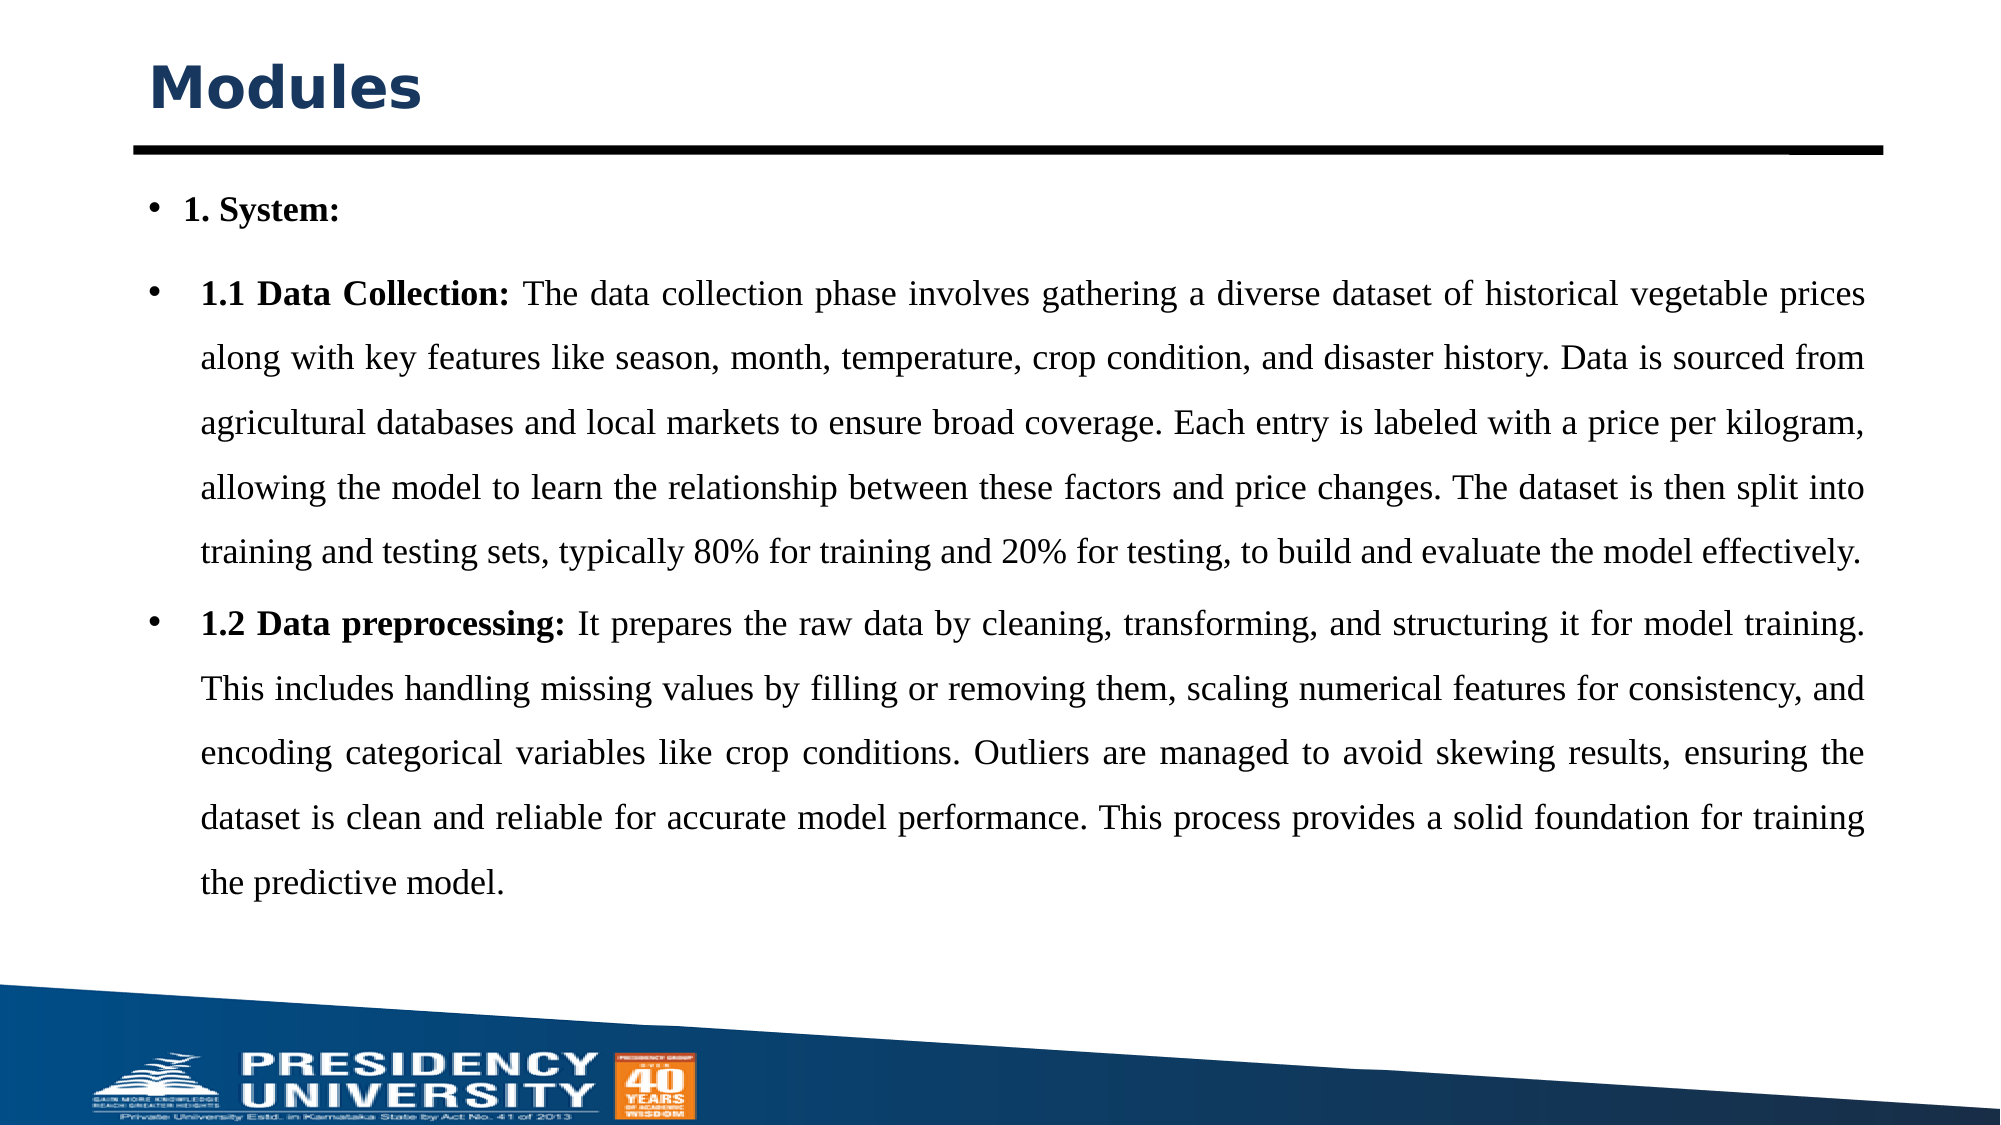

# Modules
1. System:
1.1 Data Collection: The data collection phase involves gathering a diverse dataset of historical vegetable prices along with key features like season, month, temperature, crop condition, and disaster history. Data is sourced from agricultural databases and local markets to ensure broad coverage. Each entry is labeled with a price per kilogram, allowing the model to learn the relationship between these factors and price changes. The dataset is then split into training and testing sets, typically 80% for training and 20% for testing, to build and evaluate the model effectively.
1.2 Data preprocessing: It prepares the raw data by cleaning, transforming, and structuring it for model training. This includes handling missing values by filling or removing them, scaling numerical features for consistency, and encoding categorical variables like crop conditions. Outliers are managed to avoid skewing results, ensuring the dataset is clean and reliable for accurate model performance. This process provides a solid foundation for training the predictive model.